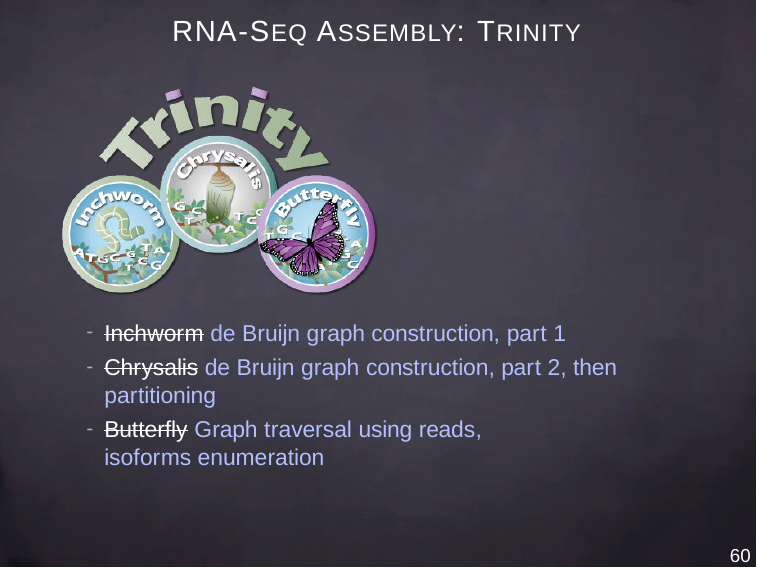

# RNA-SEQ ASSEMBLY: TRINITY

Inchworm de Bruijn graph construction, part 1
Chrysalis de Bruijn graph construction, part 2, then partitioning
Butterfly Graph traversal using reads, isoforms enumeration
60